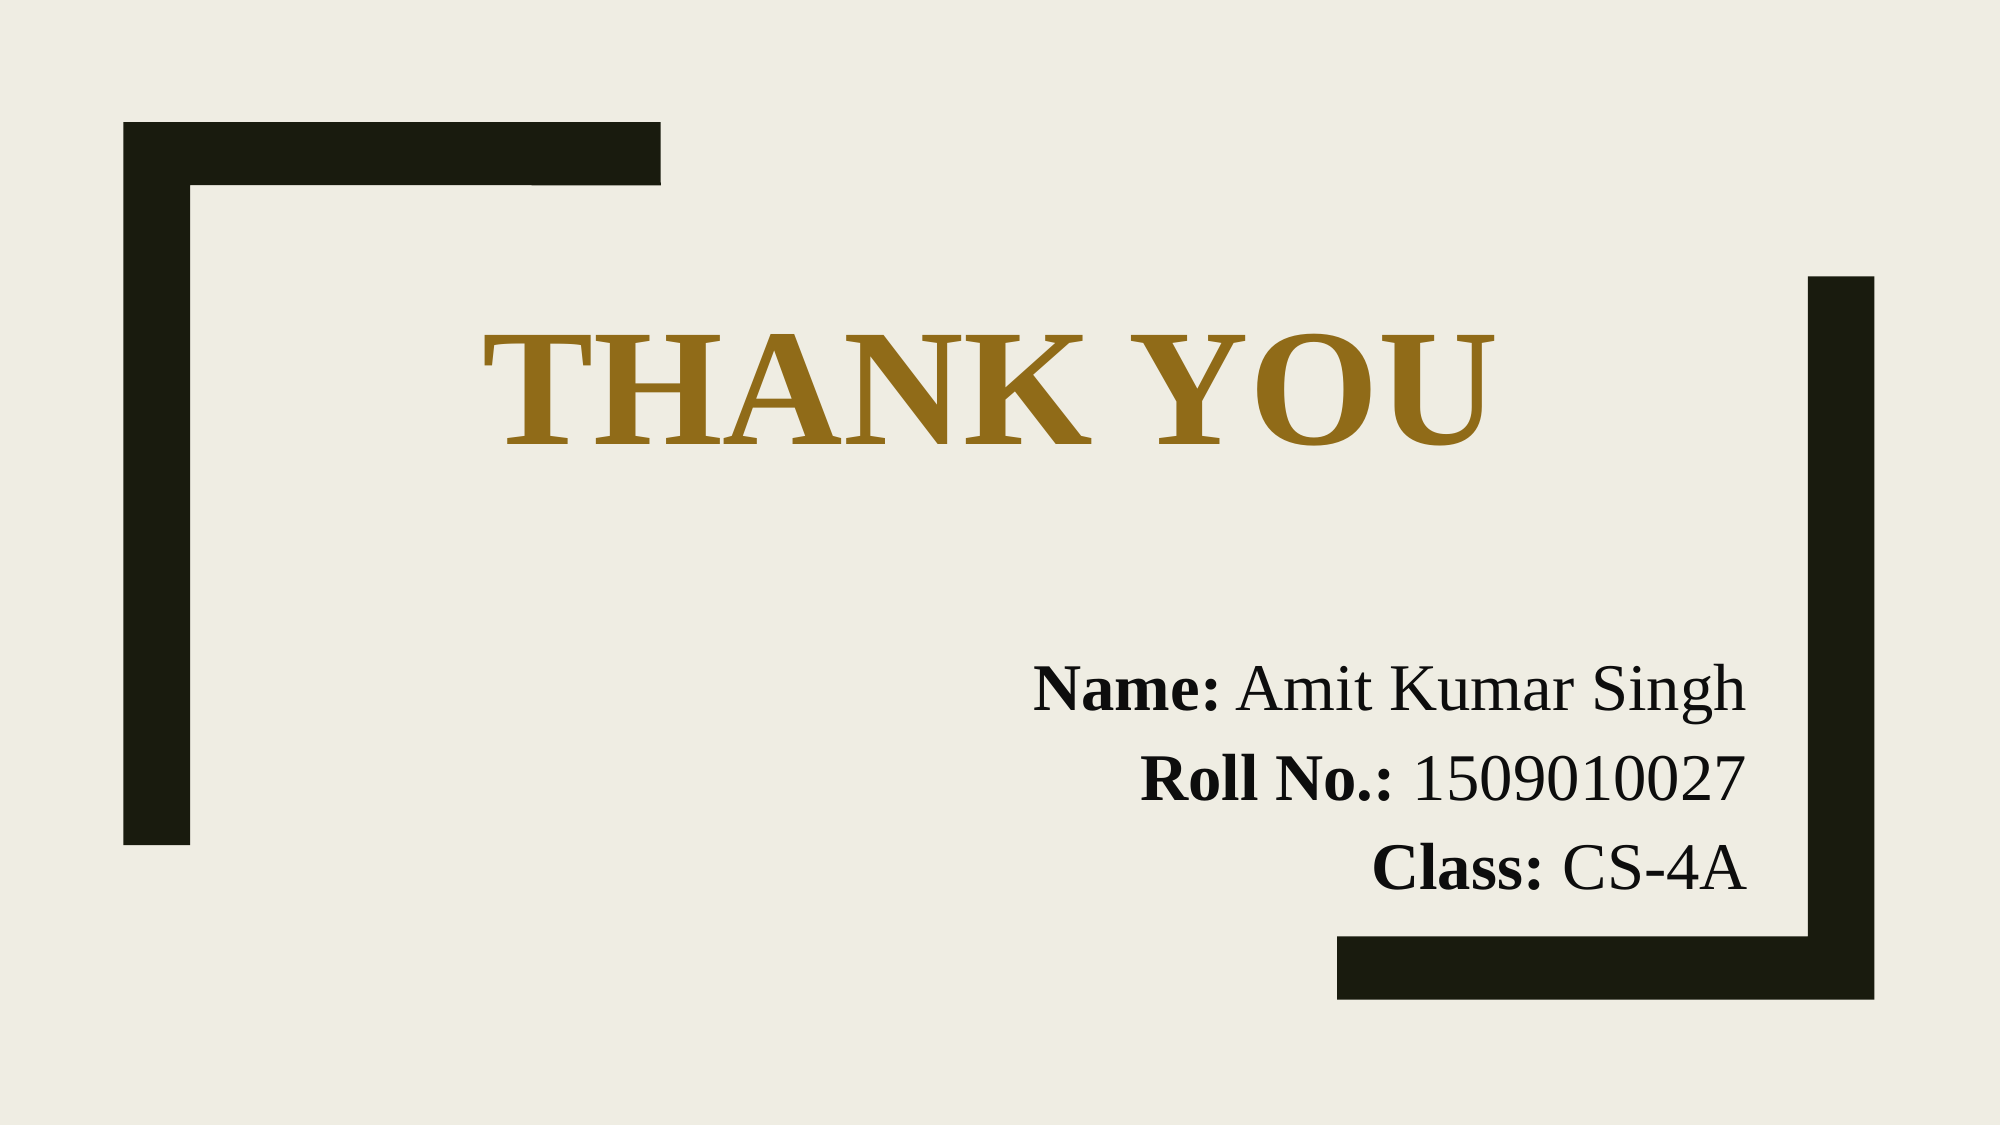

# Thank You
Name: Amit Kumar Singh
Roll No.: 1509010027
Class: CS-4A